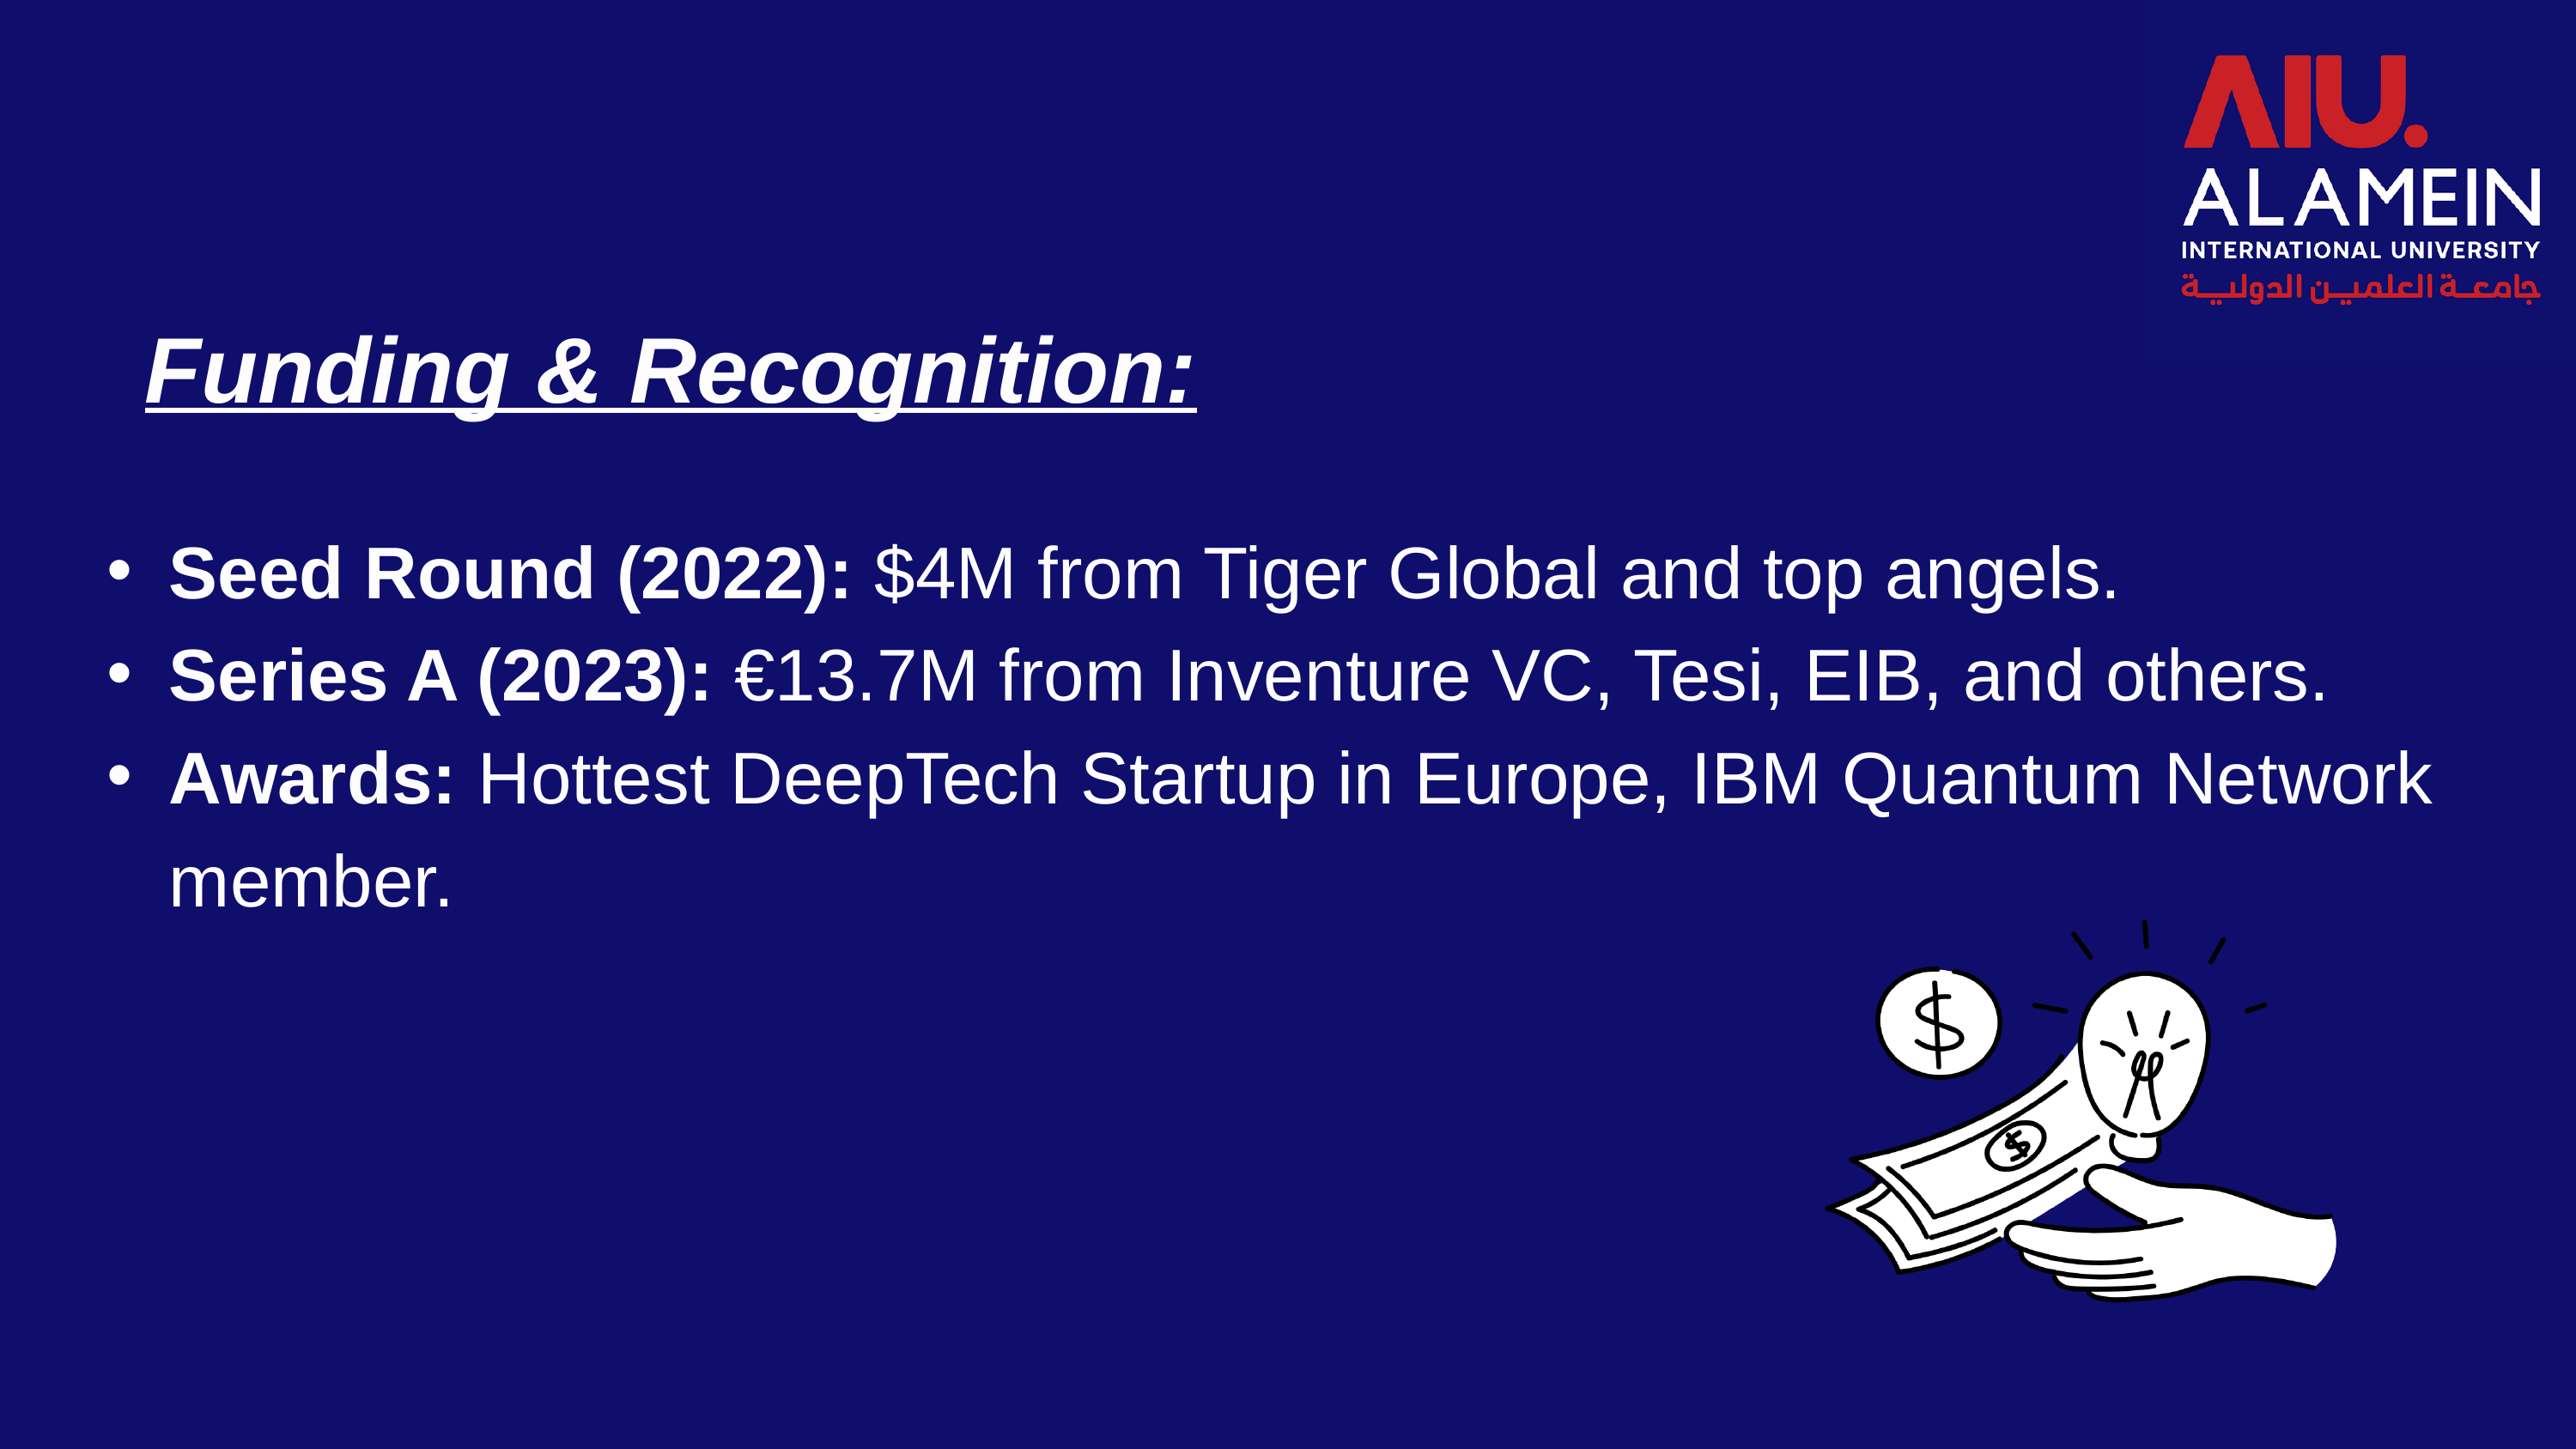

Funding & Recognition:
Seed Round (2022): $4M from Tiger Global and top angels.
Series A (2023): €13.7M from Inventure VC, Tesi, EIB, and others.
Awards: Hottest DeepTech Startup in Europe, IBM Quantum Network member.